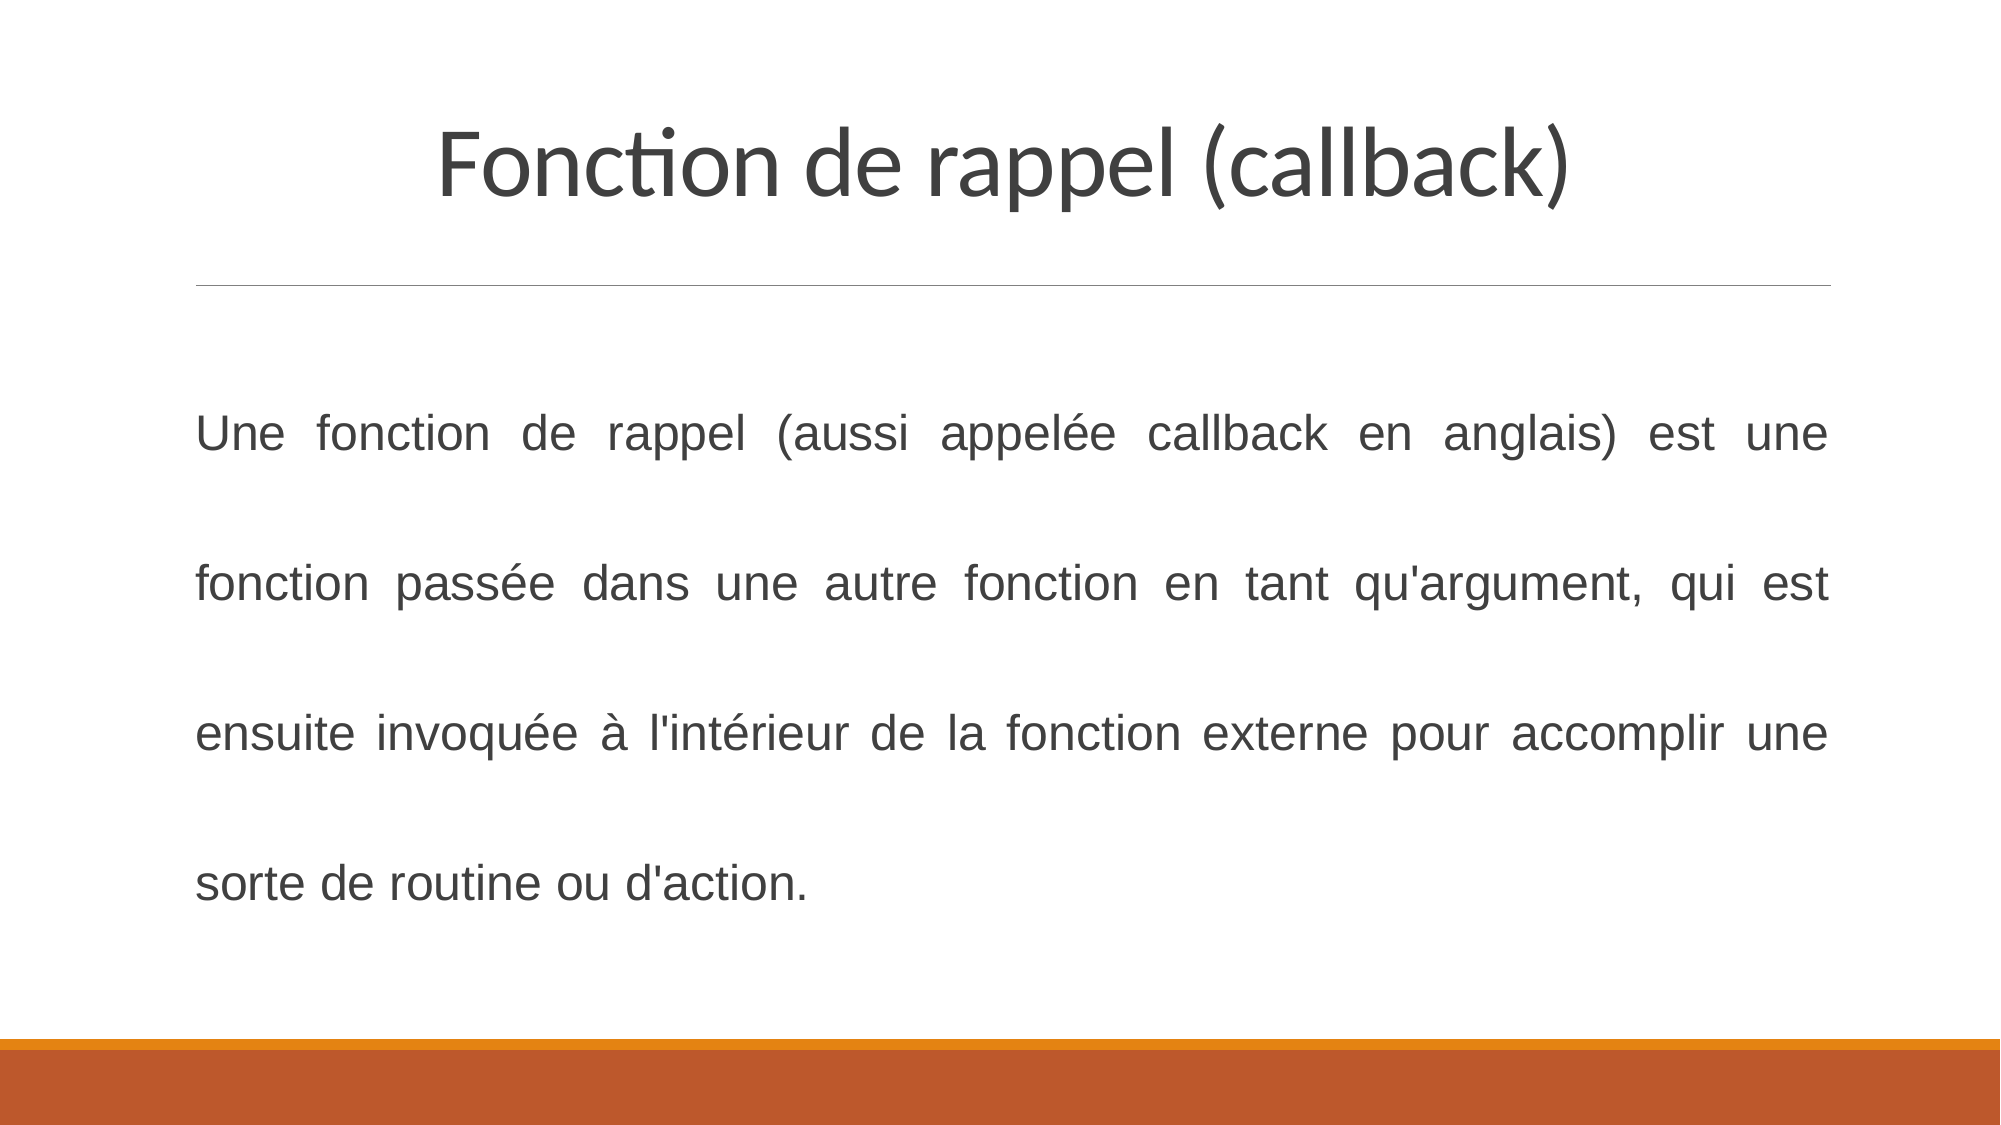

# Fonction de rappel (callback)
Une fonction de rappel (aussi appelée callback en anglais) est une fonction passée dans une autre fonction en tant qu'argument, qui est ensuite invoquée à l'intérieur de la fonction externe pour accomplir une sorte de routine ou d'action.